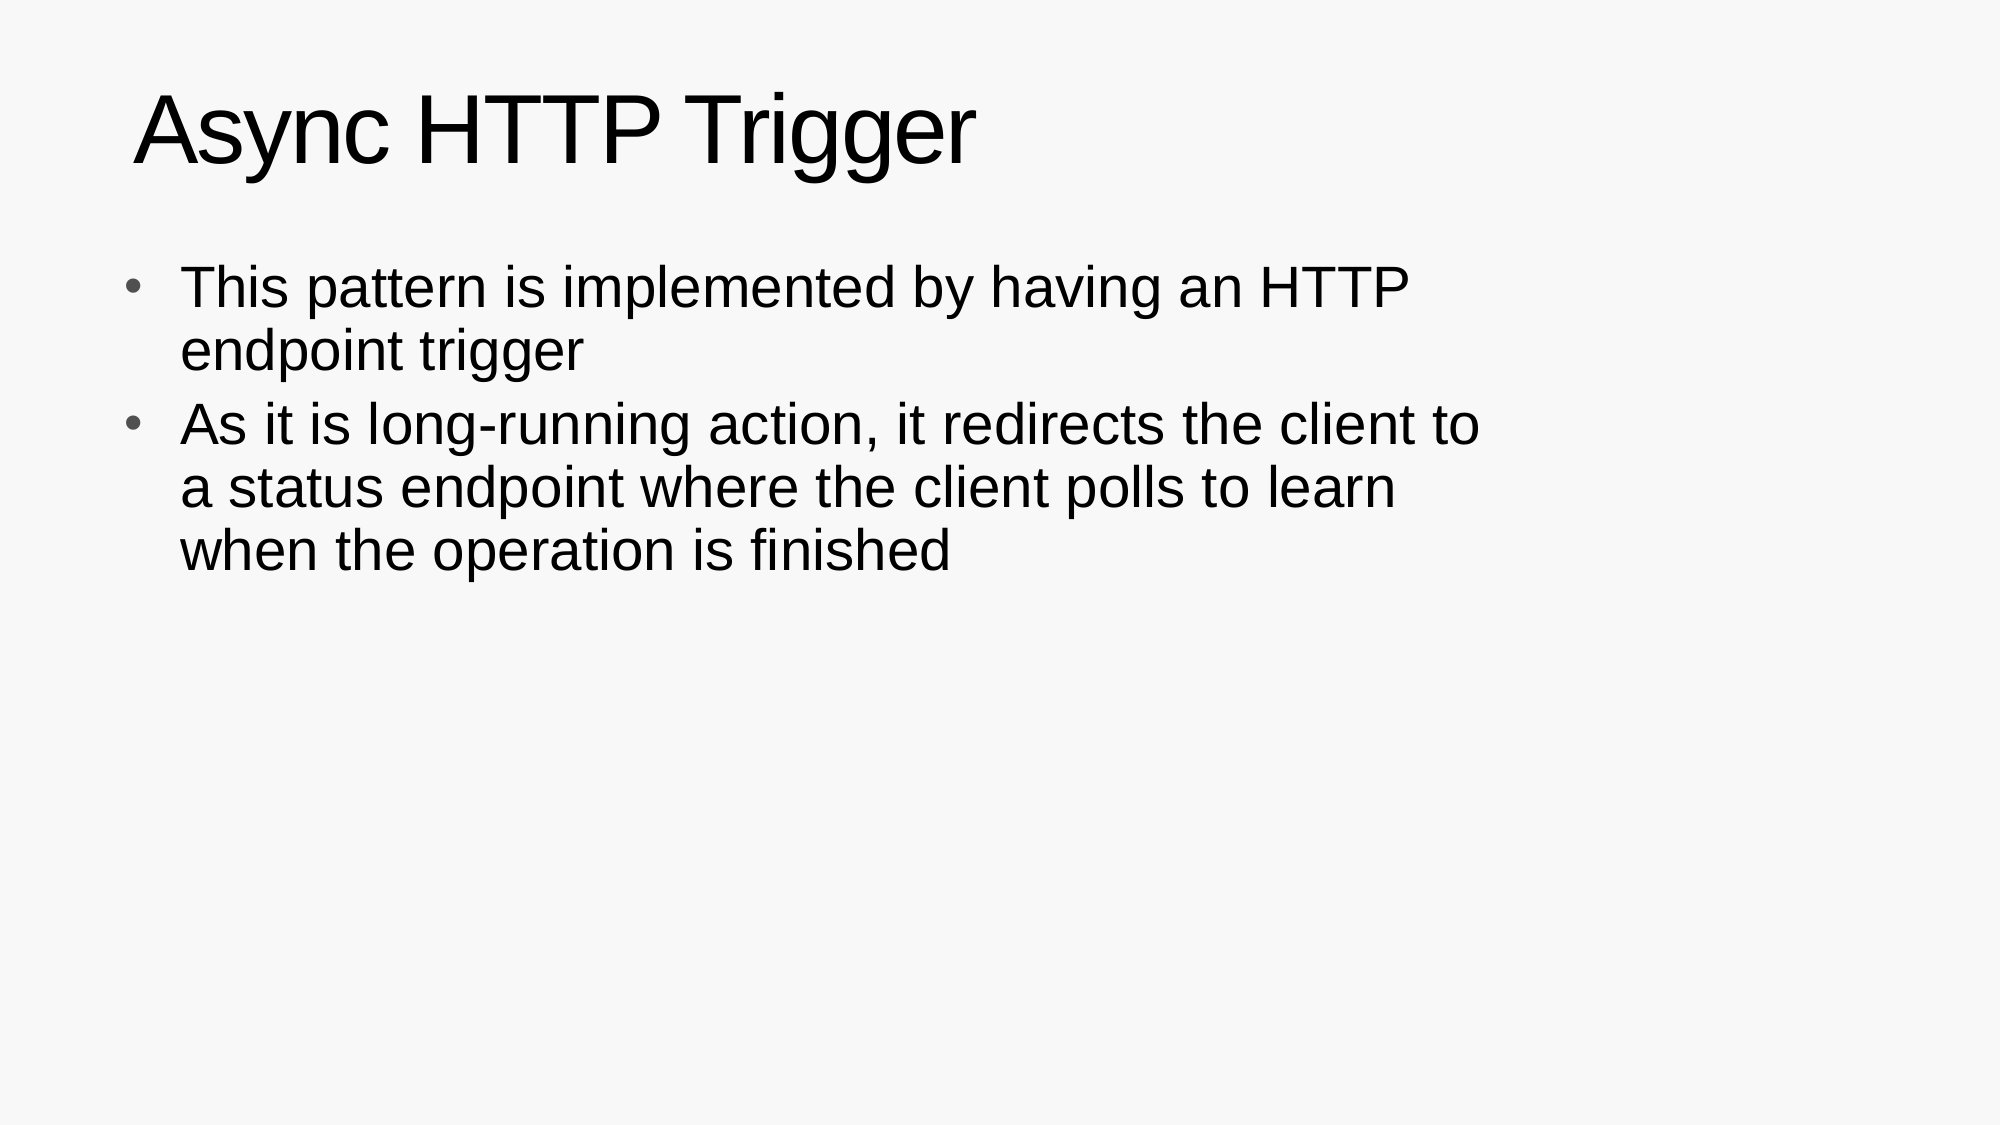

# Async HTTP Trigger
This pattern is implemented by having an HTTP endpoint trigger
As it is long-running action, it redirects the client to a status endpoint where the client polls to learn when the operation is finished